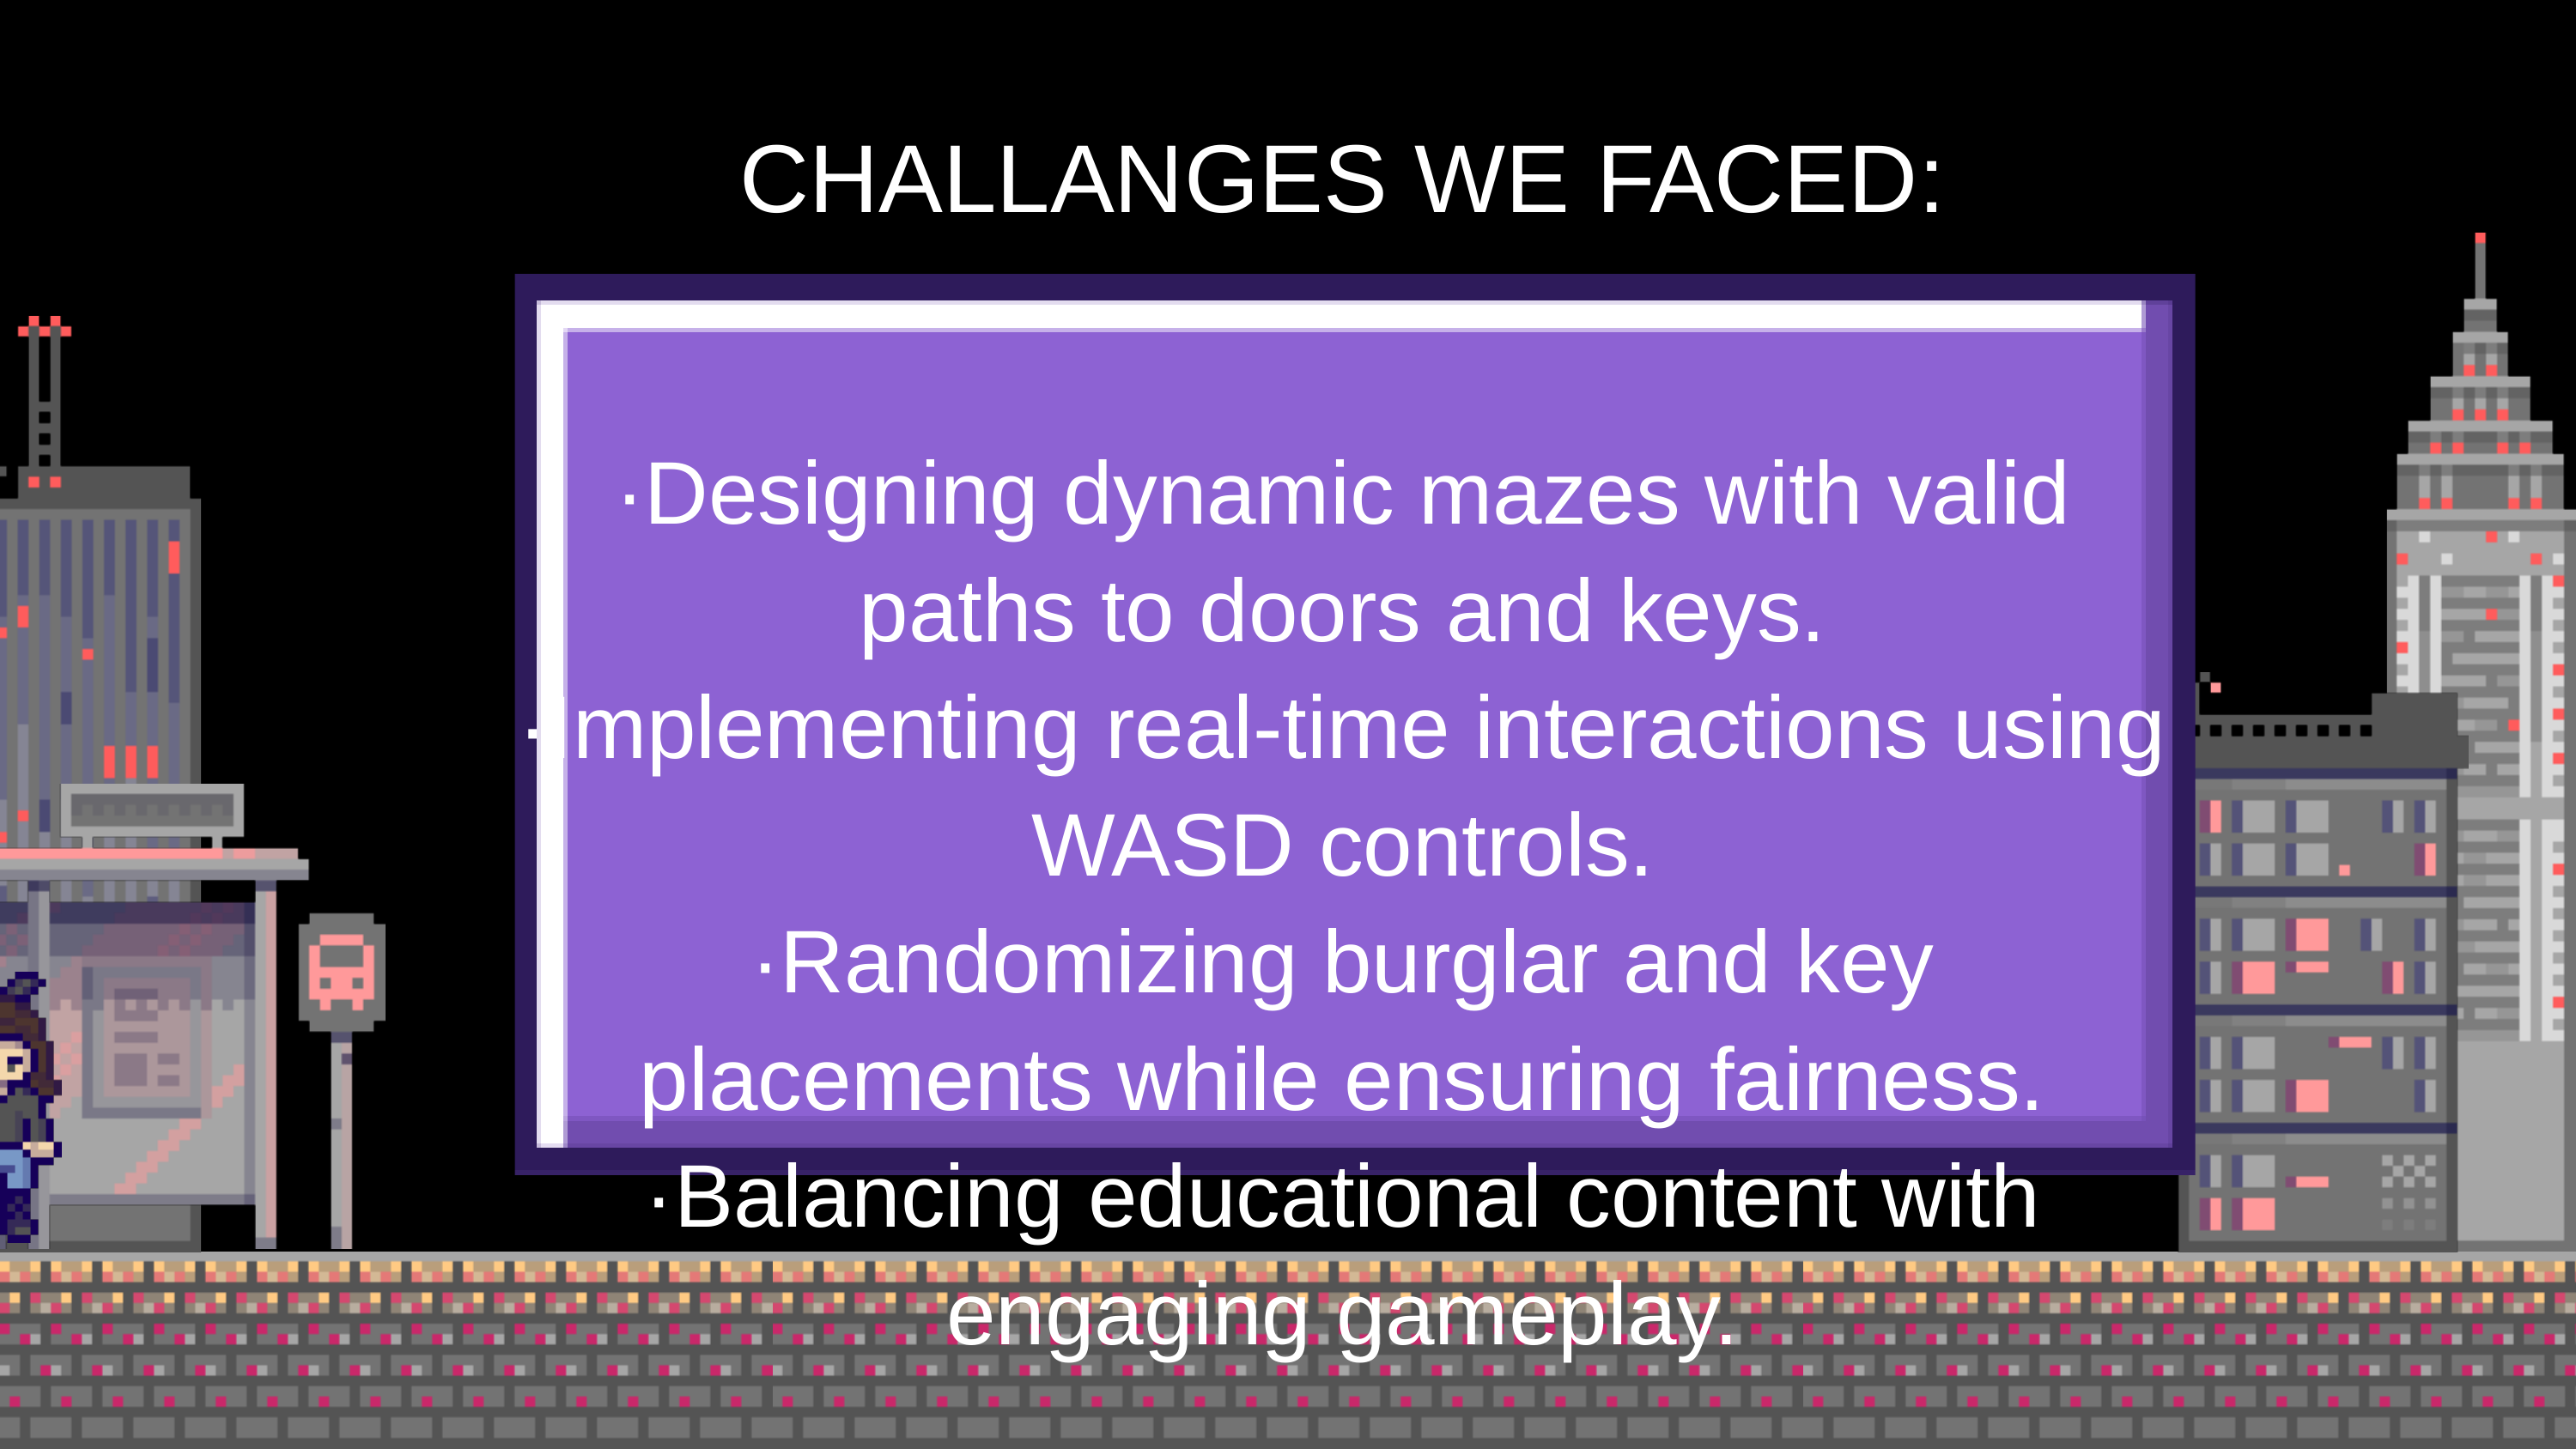

CHALLANGES WE FACED:

·Designing dynamic mazes with valid paths to doors and keys.
·Implementing real-time interactions using WASD controls.
·Randomizing burglar and key placements while ensuring fairness.
·Balancing educational content with engaging gameplay.